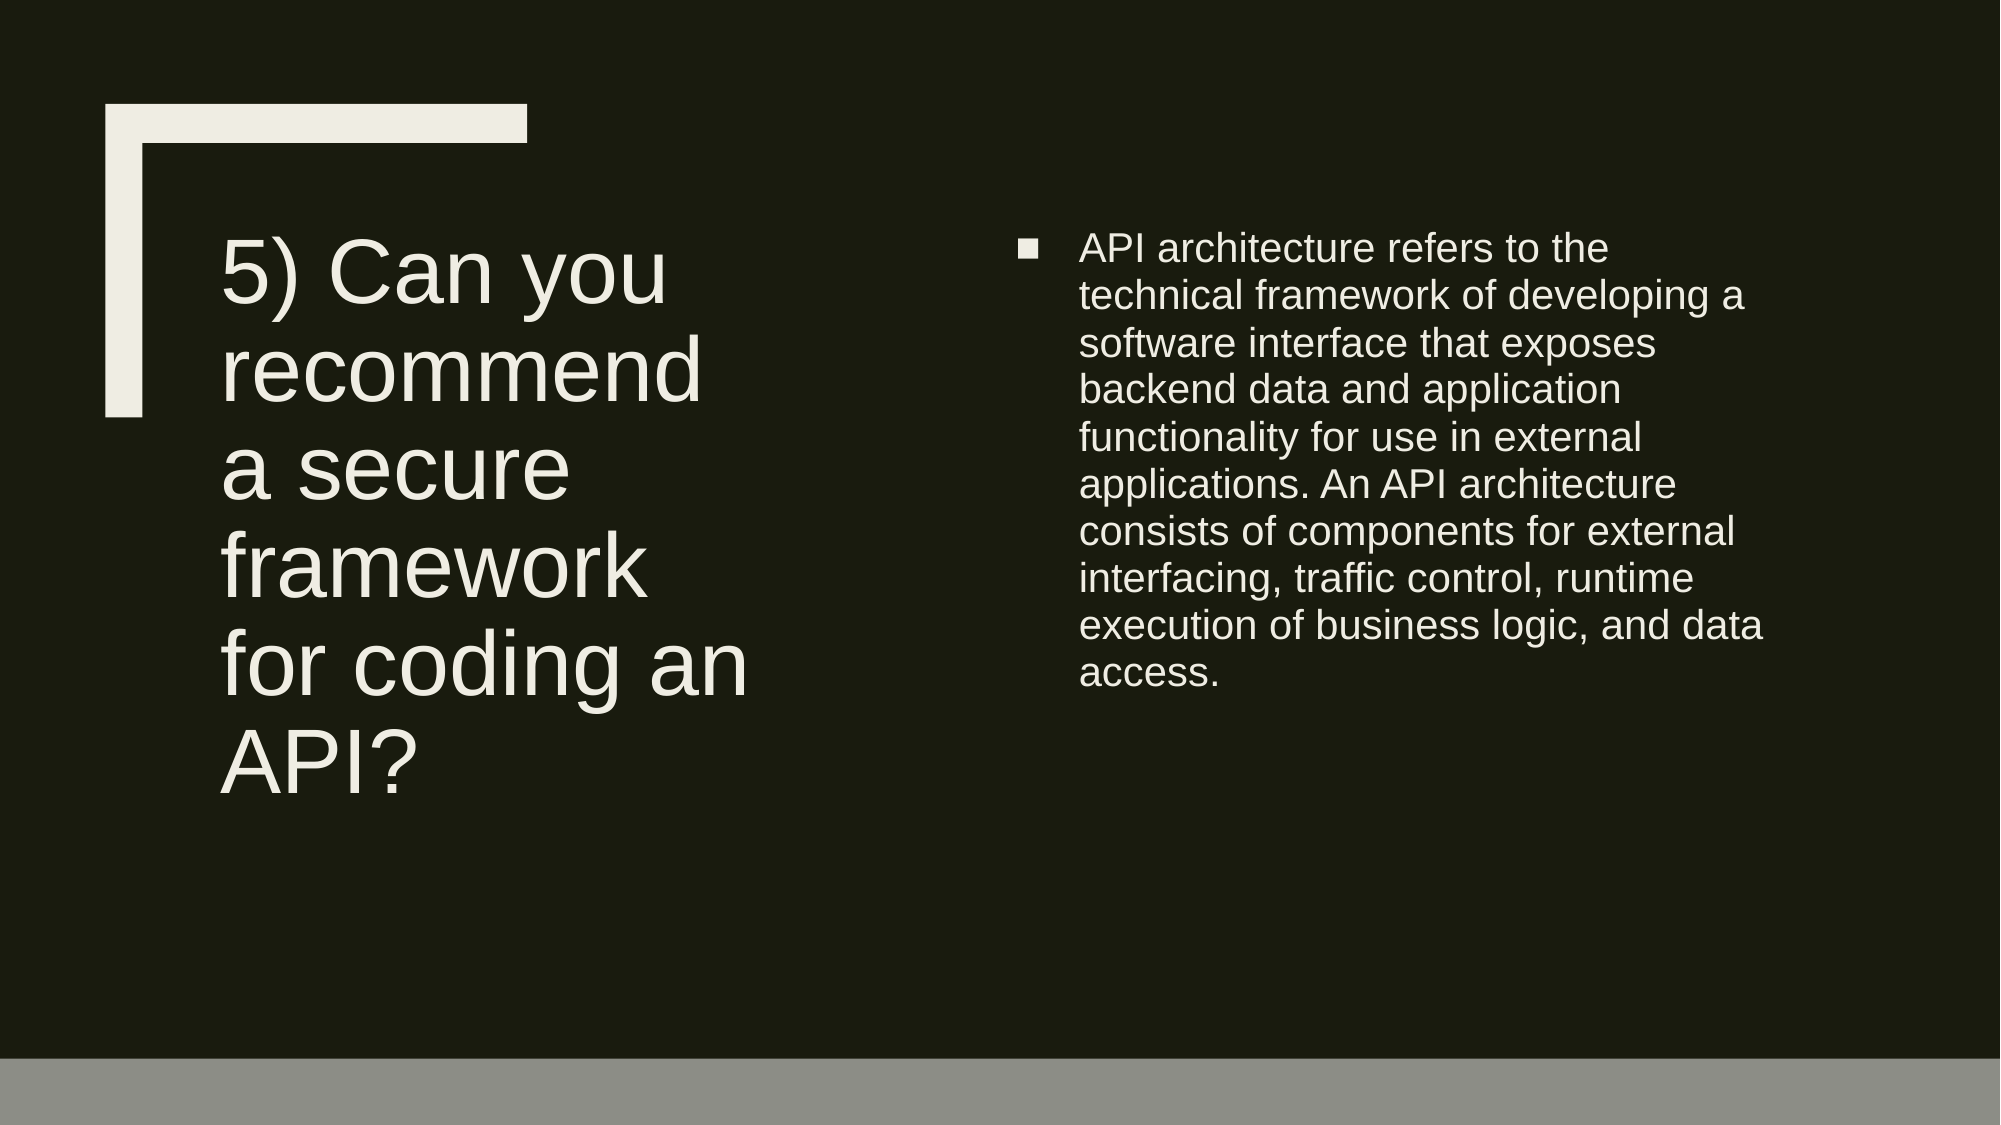

# 5) Can you recommend a secure framework for coding an API?
API architecture refers to the technical framework of developing a software interface that exposes backend data and application functionality for use in external applications. An API architecture consists of components for external interfacing, traffic control, runtime execution of business logic, and data access.